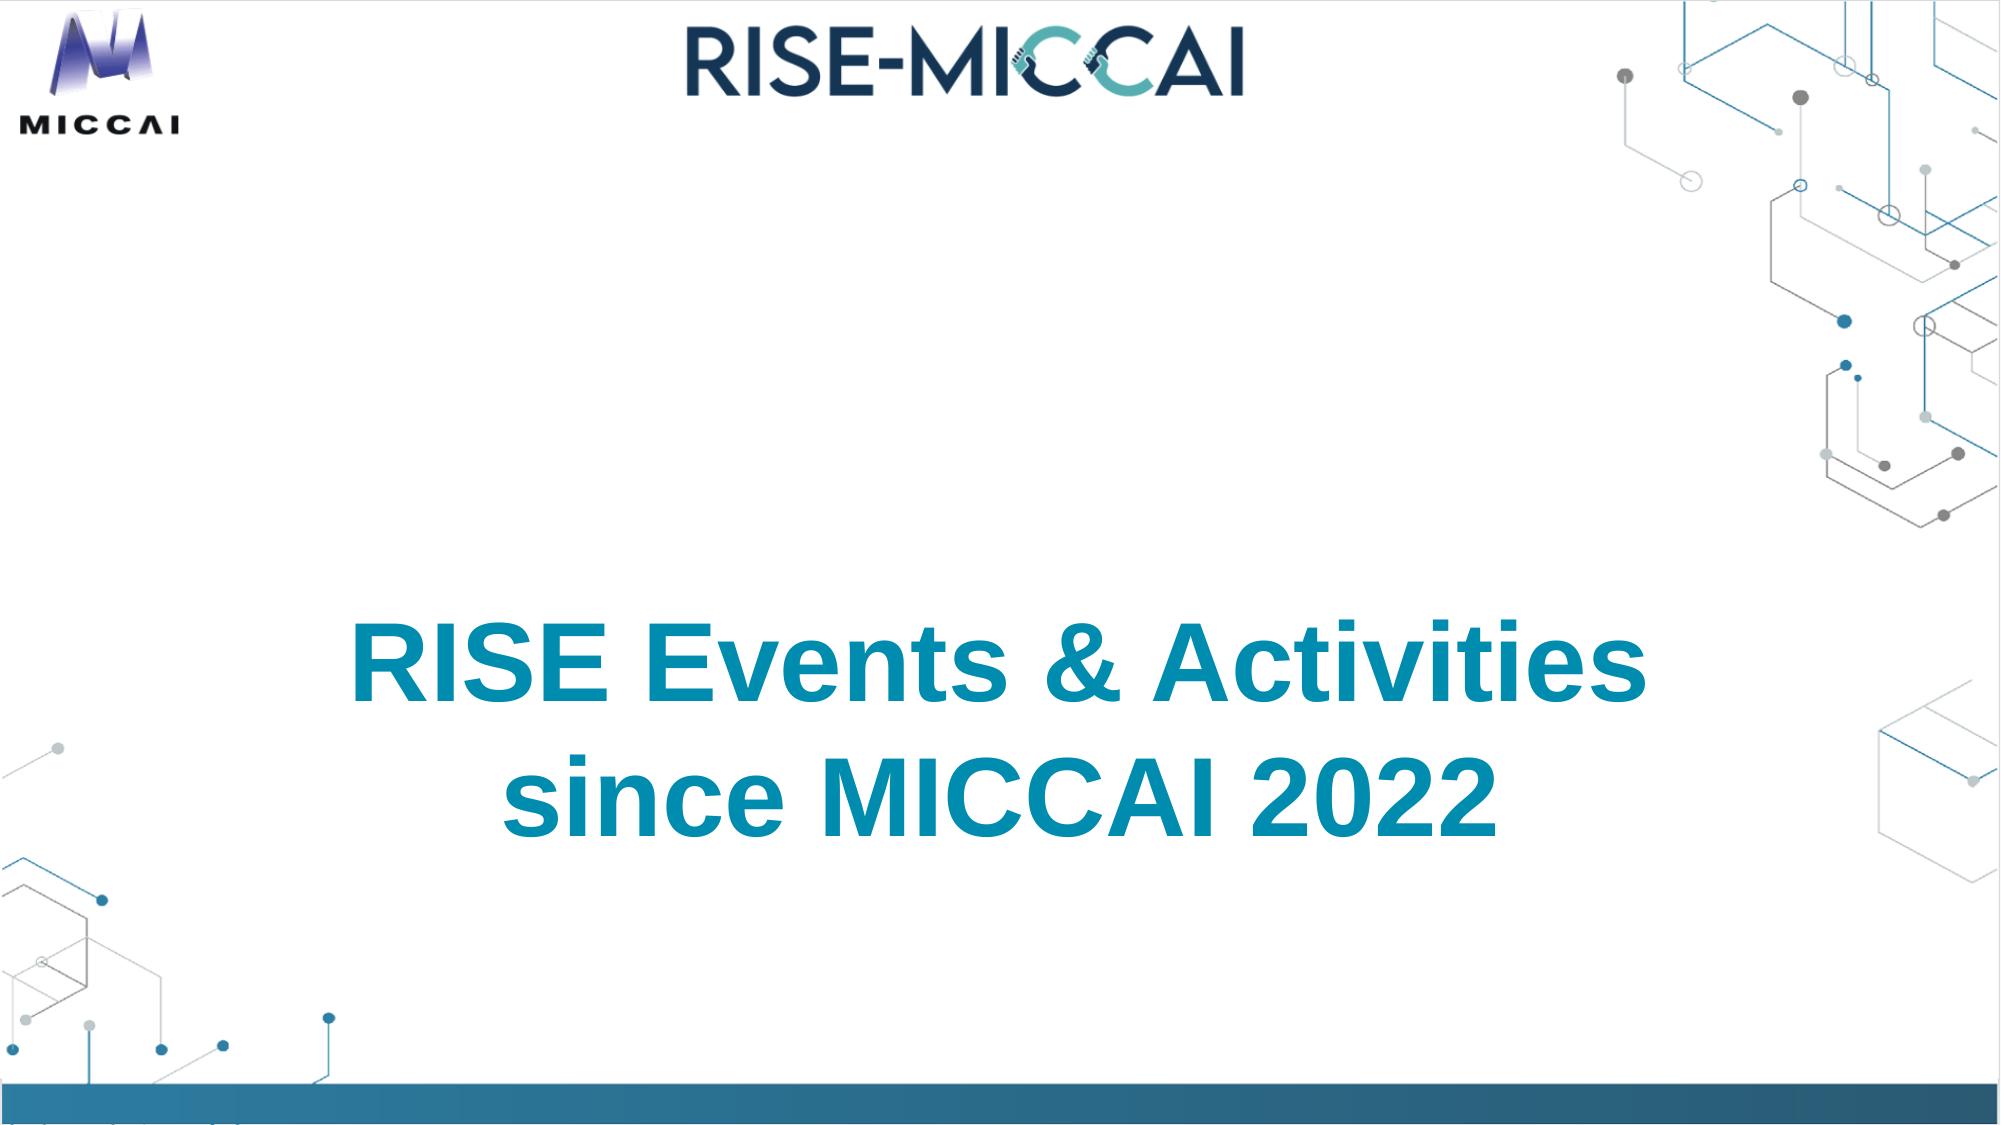

RISE Events & Activities since MICCAI 2022